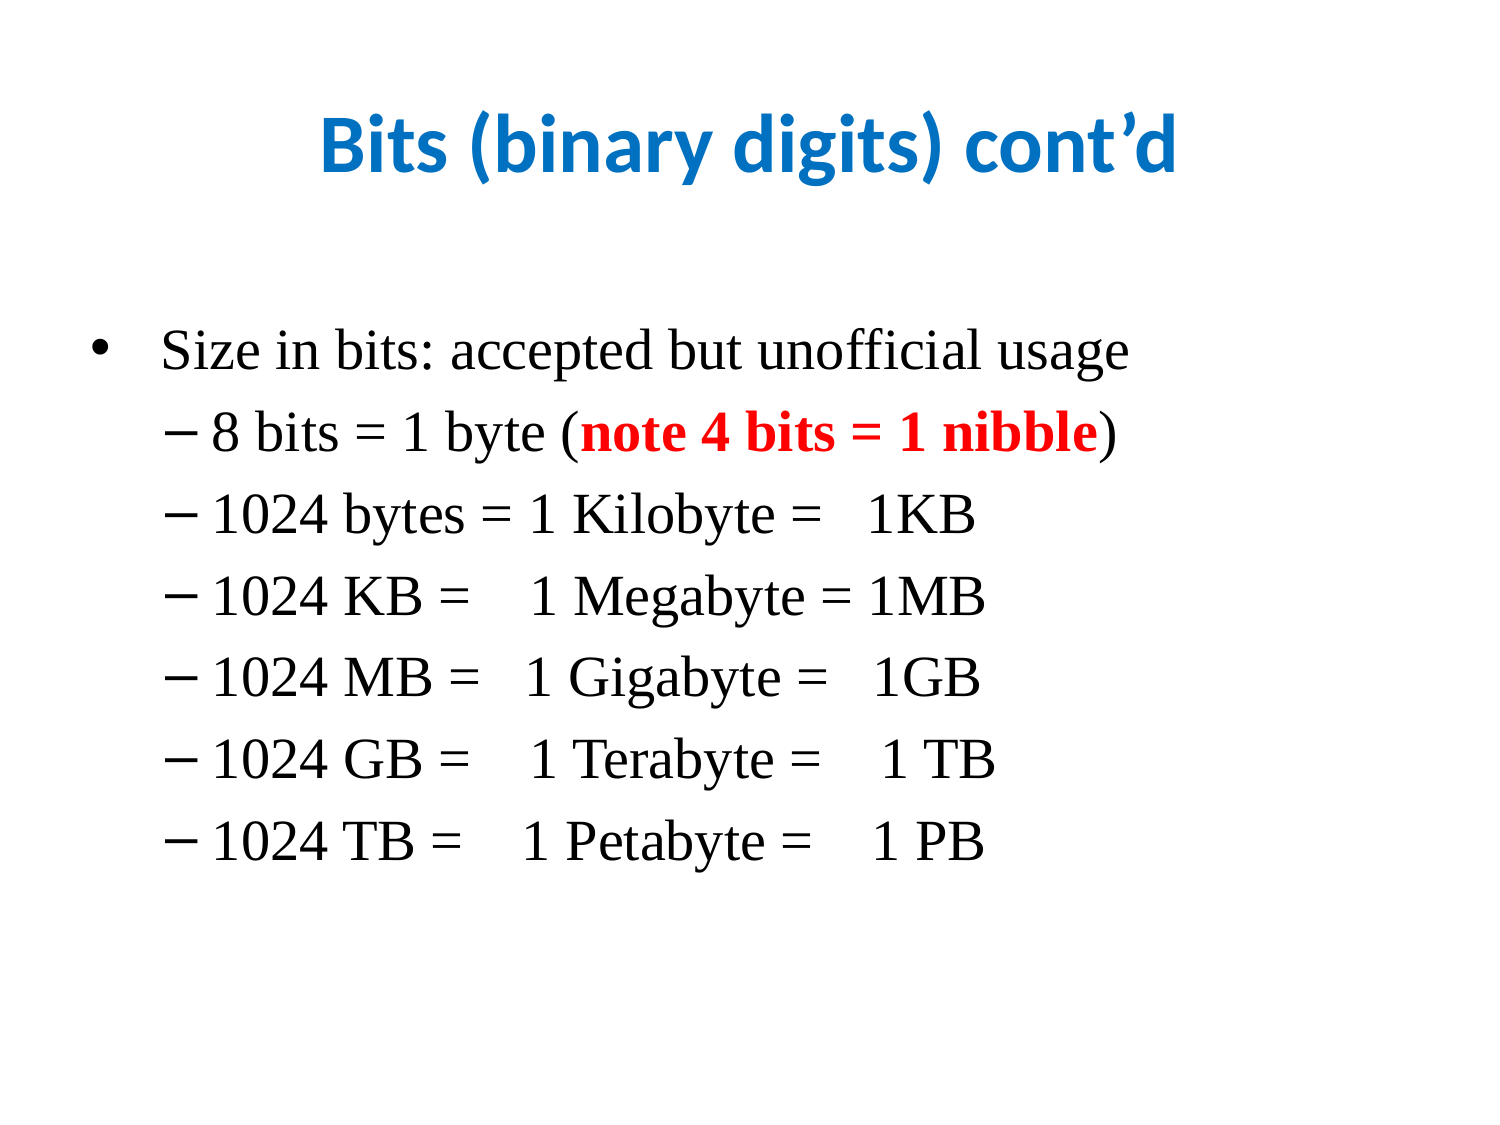

# Bits (binary digits) cont’d

 Size in bits: accepted but unofficial usage
8 bits = 1 byte (note 4 bits = 1 nibble)
1024 bytes = 1 Kilobyte =   1KB
1024 KB =    1 Megabyte = 1MB
1024 MB =   1 Gigabyte =   1GB
1024 GB =    1 Terabyte =    1 TB
1024 TB =    1 Petabyte =    1 PB